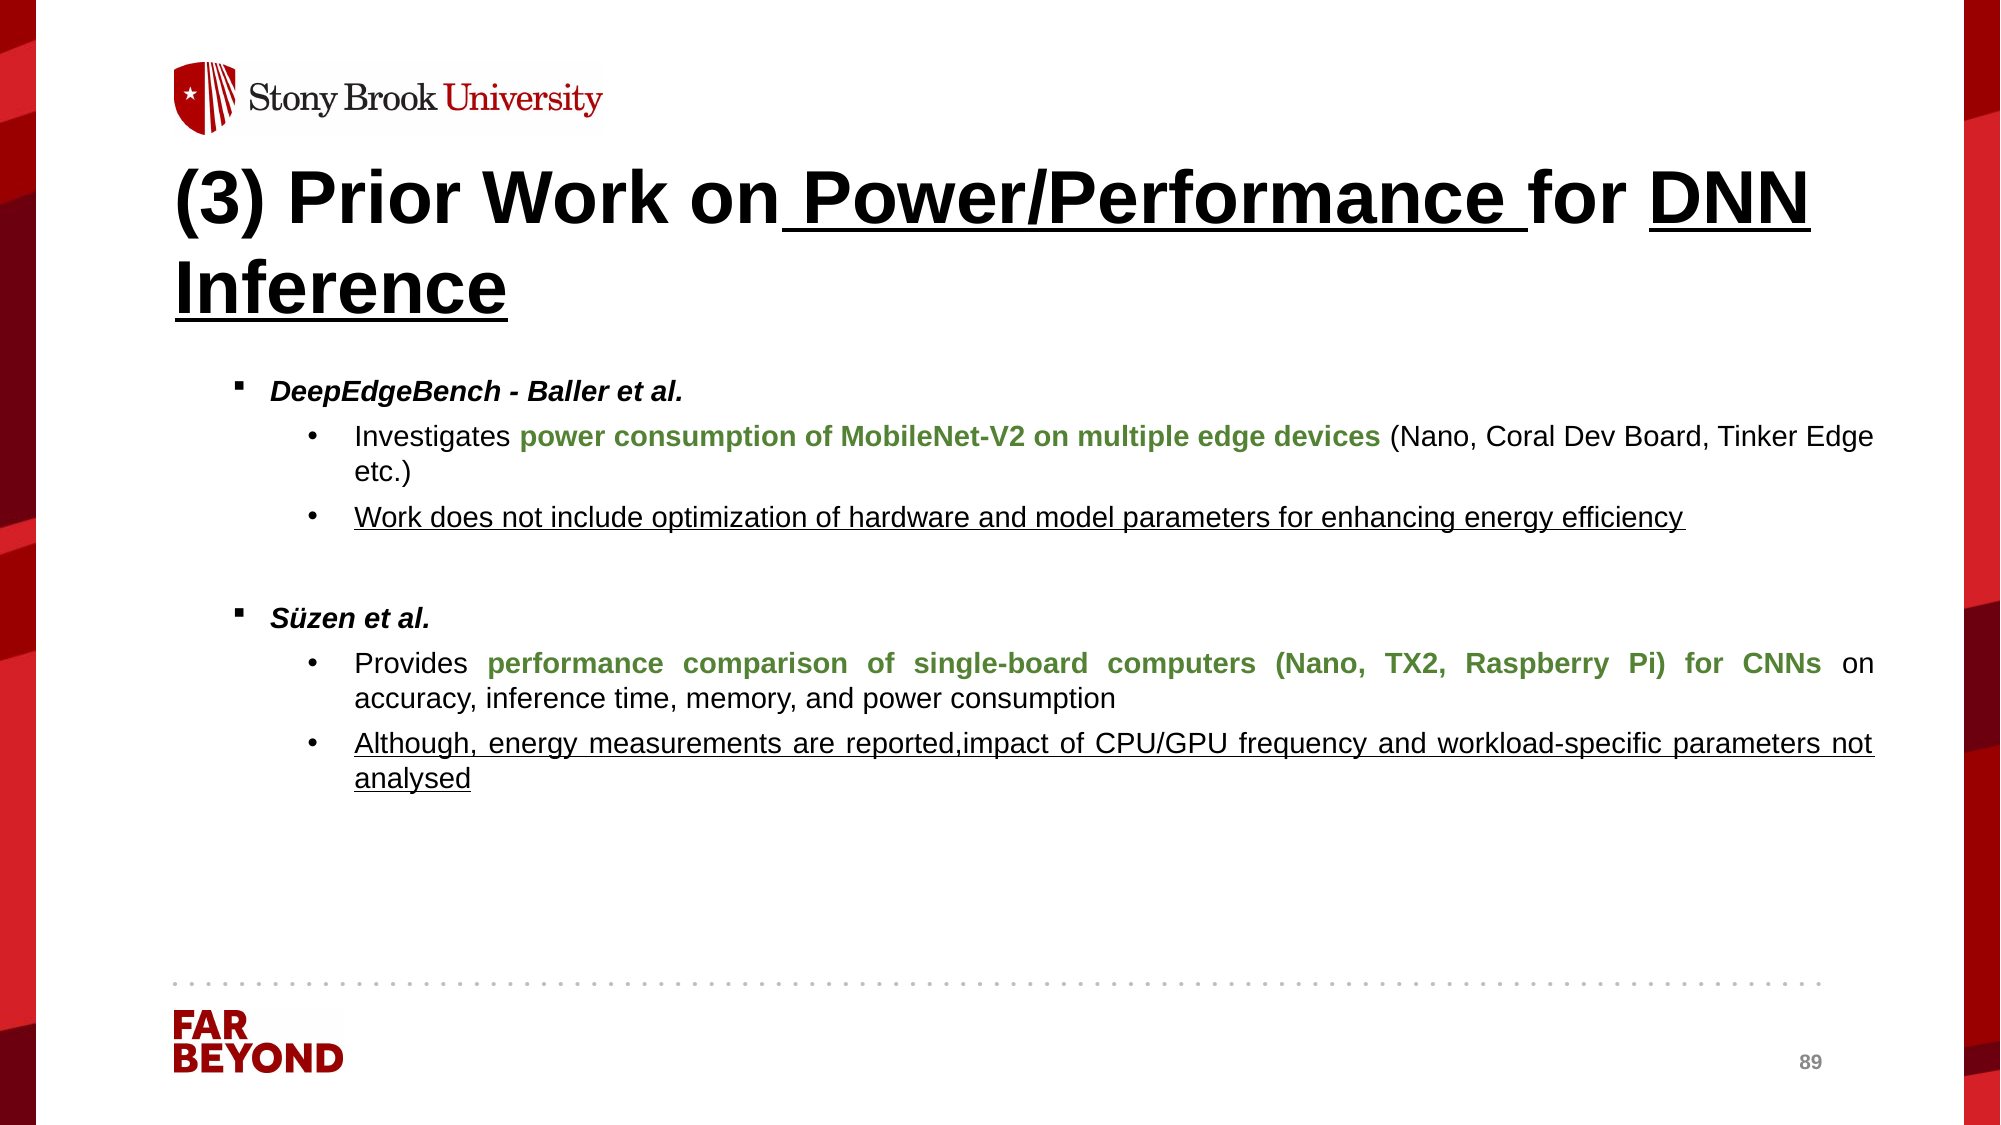

(3) Prior Work on Power/Performance for DNN Inference
DeepEdgeBench - Baller et al.
Investigates power consumption of MobileNet-V2 on multiple edge devices (Nano, Coral Dev Board, Tinker Edge etc.)
Work does not include optimization of hardware and model parameters for enhancing energy efficiency

Süzen et al.
Provides performance comparison of single-board computers (Nano, TX2, Raspberry Pi) for CNNs on accuracy, inference time, memory, and power consumption
Although, energy measurements are reported,impact of CPU/GPU frequency and workload-specific parameters not analysed

89